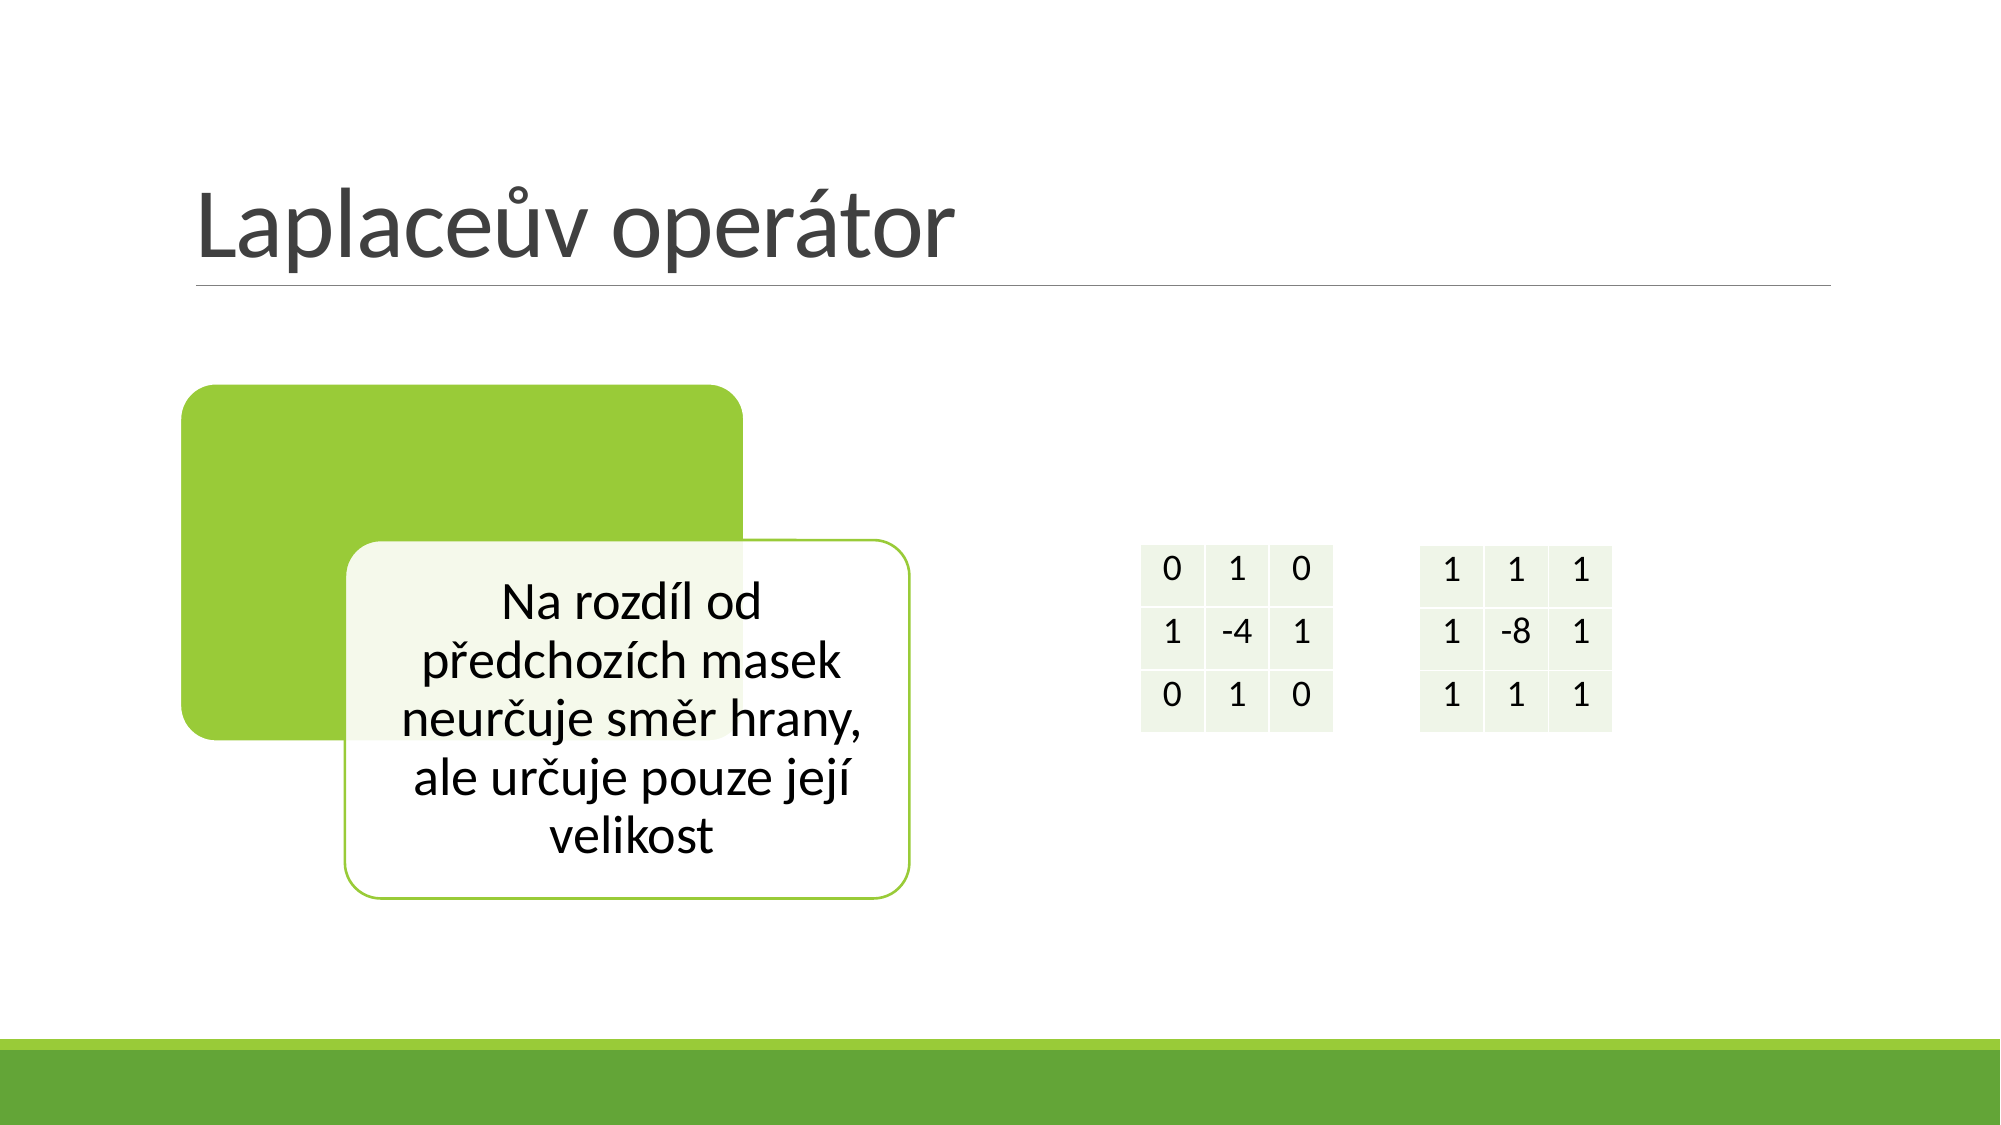

# Laplaceův operátor
Na rozdíl od předchozích masek neurčuje směr hrany, ale určuje pouze její velikost
| 0 | 1 | 0 |
| --- | --- | --- |
| 1 | -4 | 1 |
| 0 | 1 | 0 |
| 1 | 1 | 1 |
| --- | --- | --- |
| 1 | -8 | 1 |
| 1 | 1 | 1 |